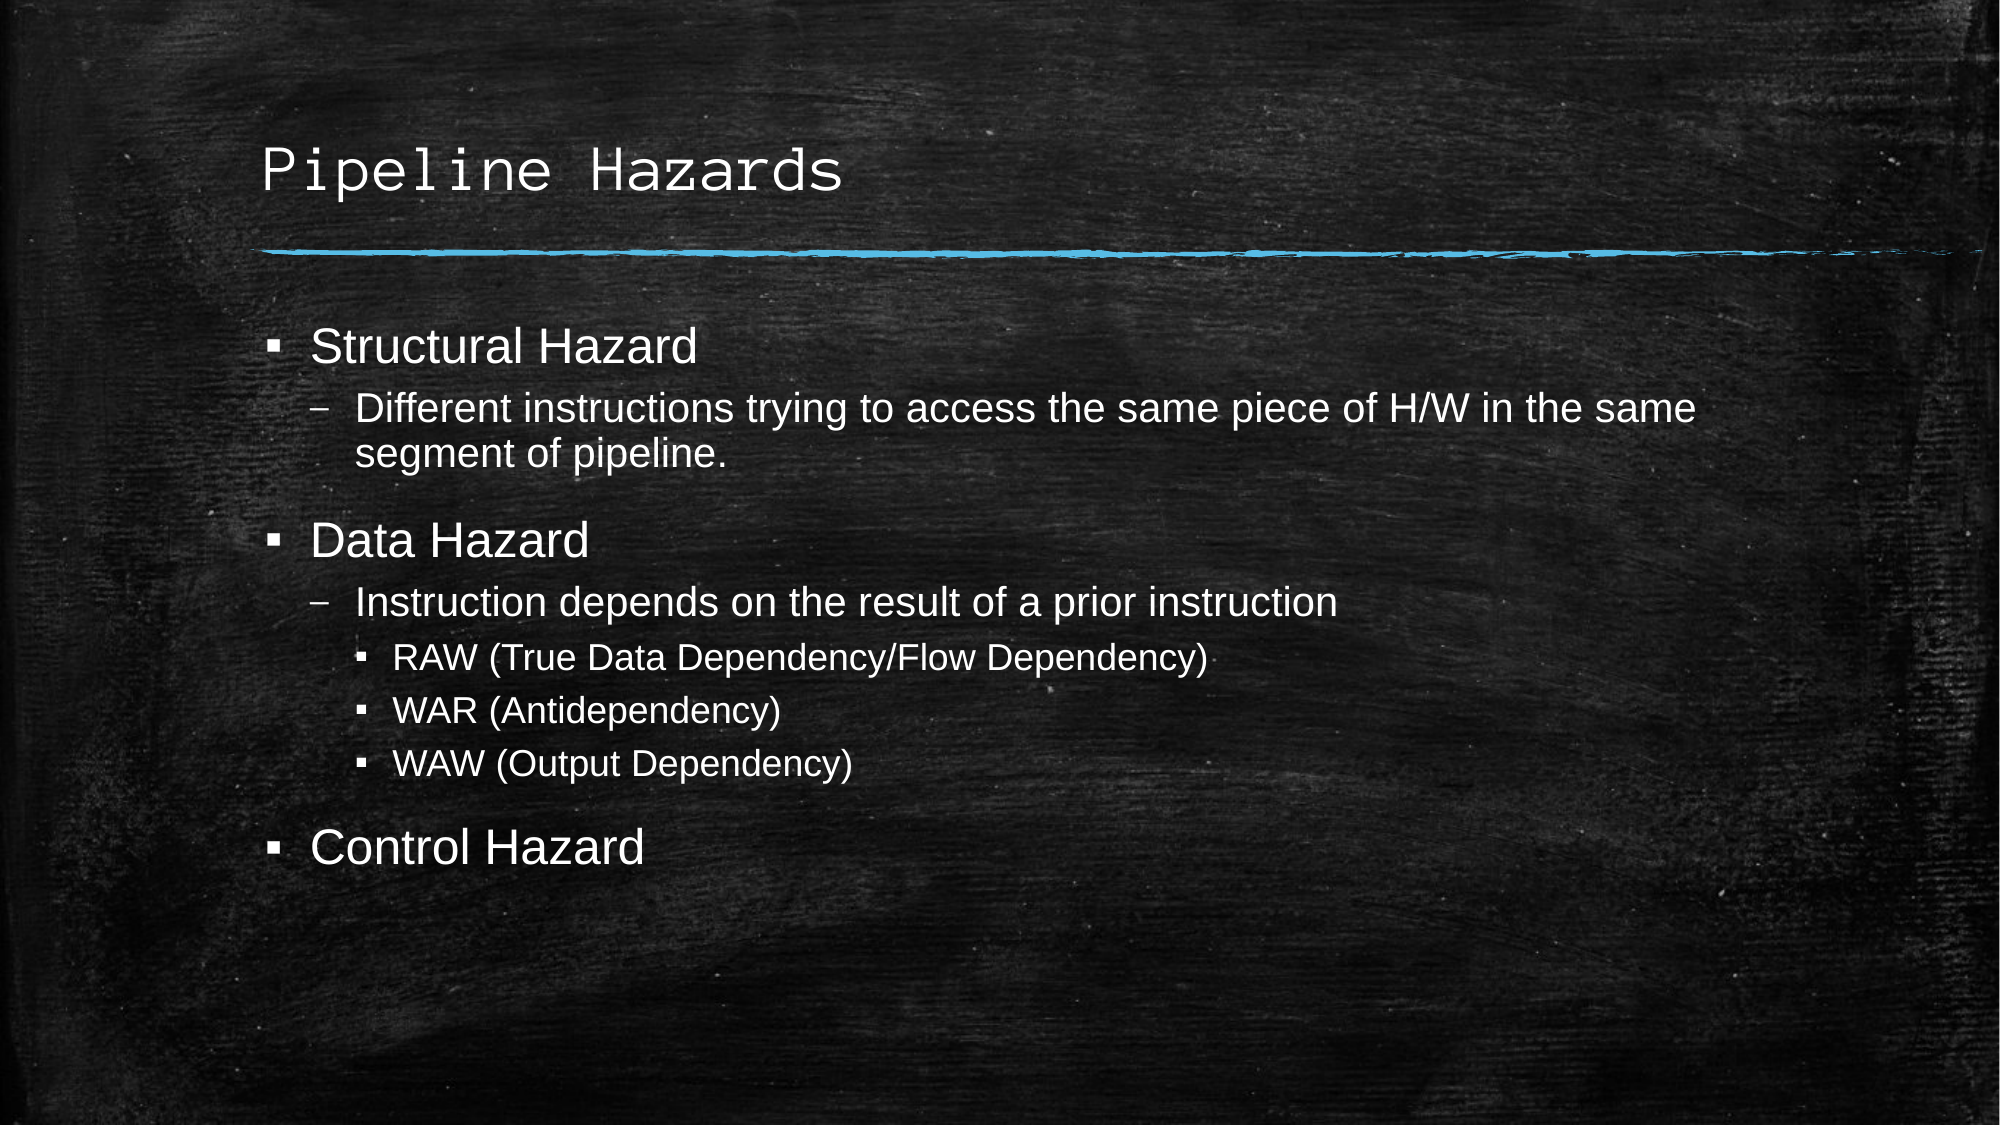

# Pipeline Hazards
Structural Hazard
Different instructions trying to access the same piece of H/W in the same segment of pipeline.
Data Hazard
Instruction depends on the result of a prior instruction
RAW (True Data Dependency/Flow Dependency)
WAR (Antidependency)
WAW (Output Dependency)
Control Hazard